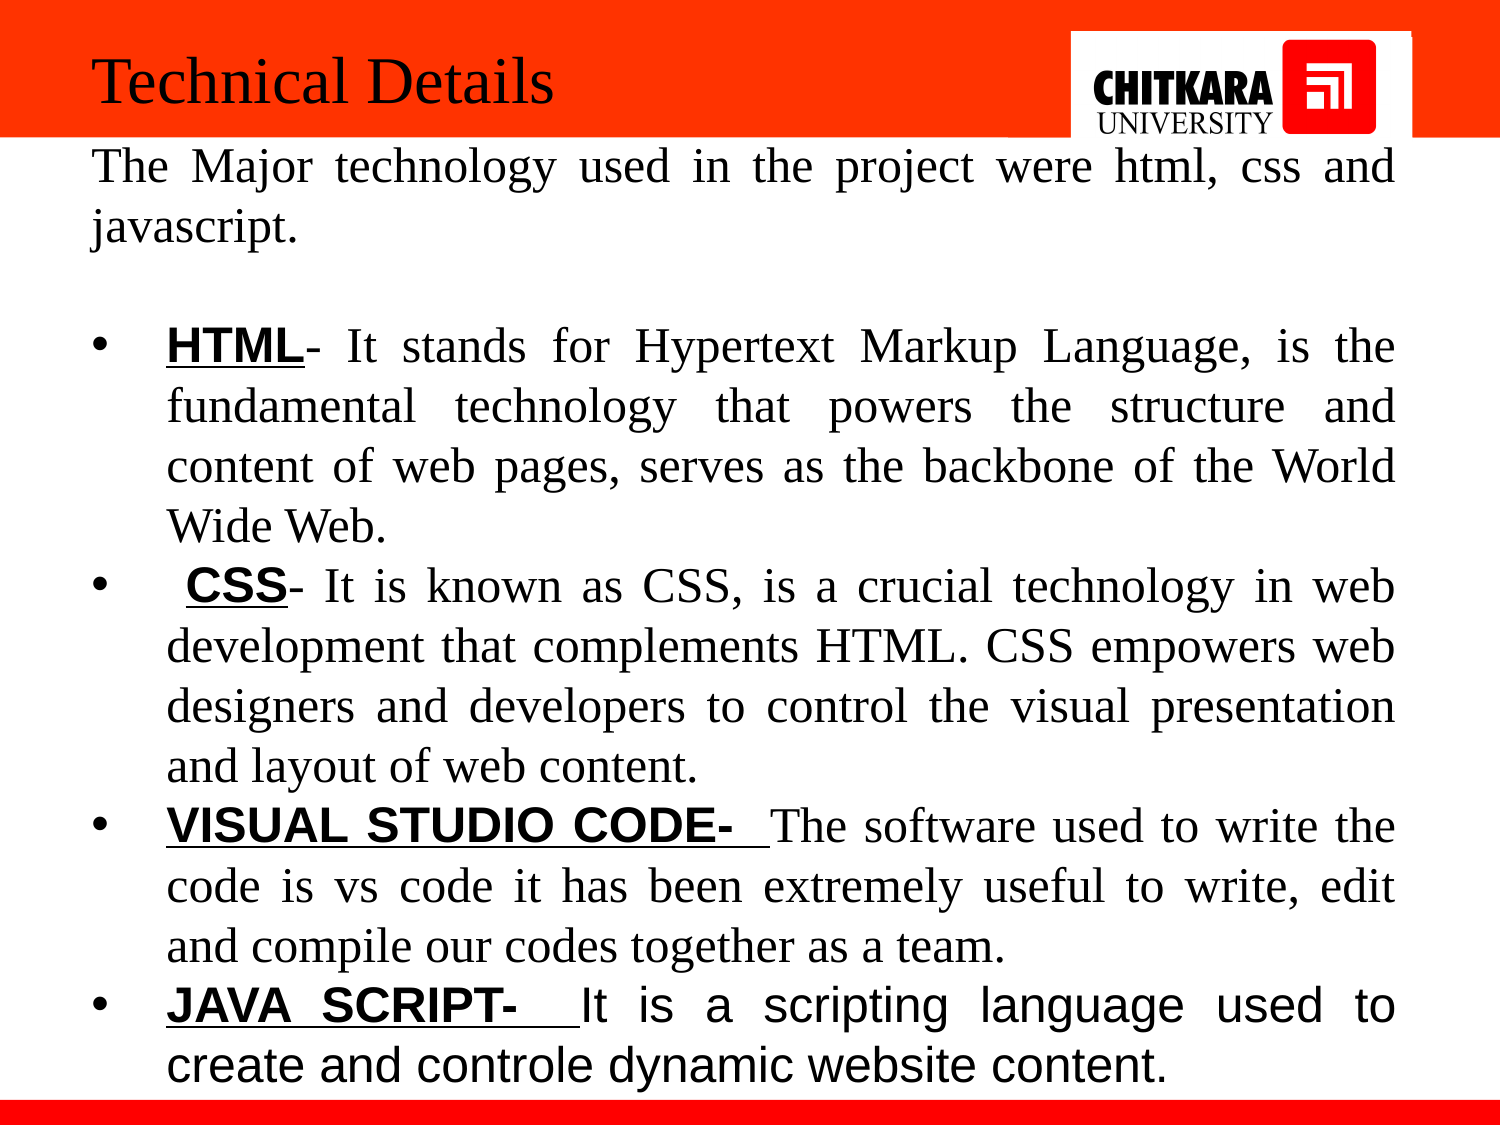

Technical Details
The Major technology used in the project were html, css and javascript.

HTML- It stands for Hypertext Markup Language, is the fundamental technology that powers the structure and content of web pages, serves as the backbone of the World Wide Web.
 CSS- It is known as CSS, is a crucial technology in web development that complements HTML. CSS empowers web designers and developers to control the visual presentation and layout of web content.
VISUAL STUDIO CODE-  The software used to write the code is vs code it has been extremely useful to write, edit and compile our codes together as a team.
JAVA SCRIPT-  It is a scripting language used to create and controle dynamic website content.